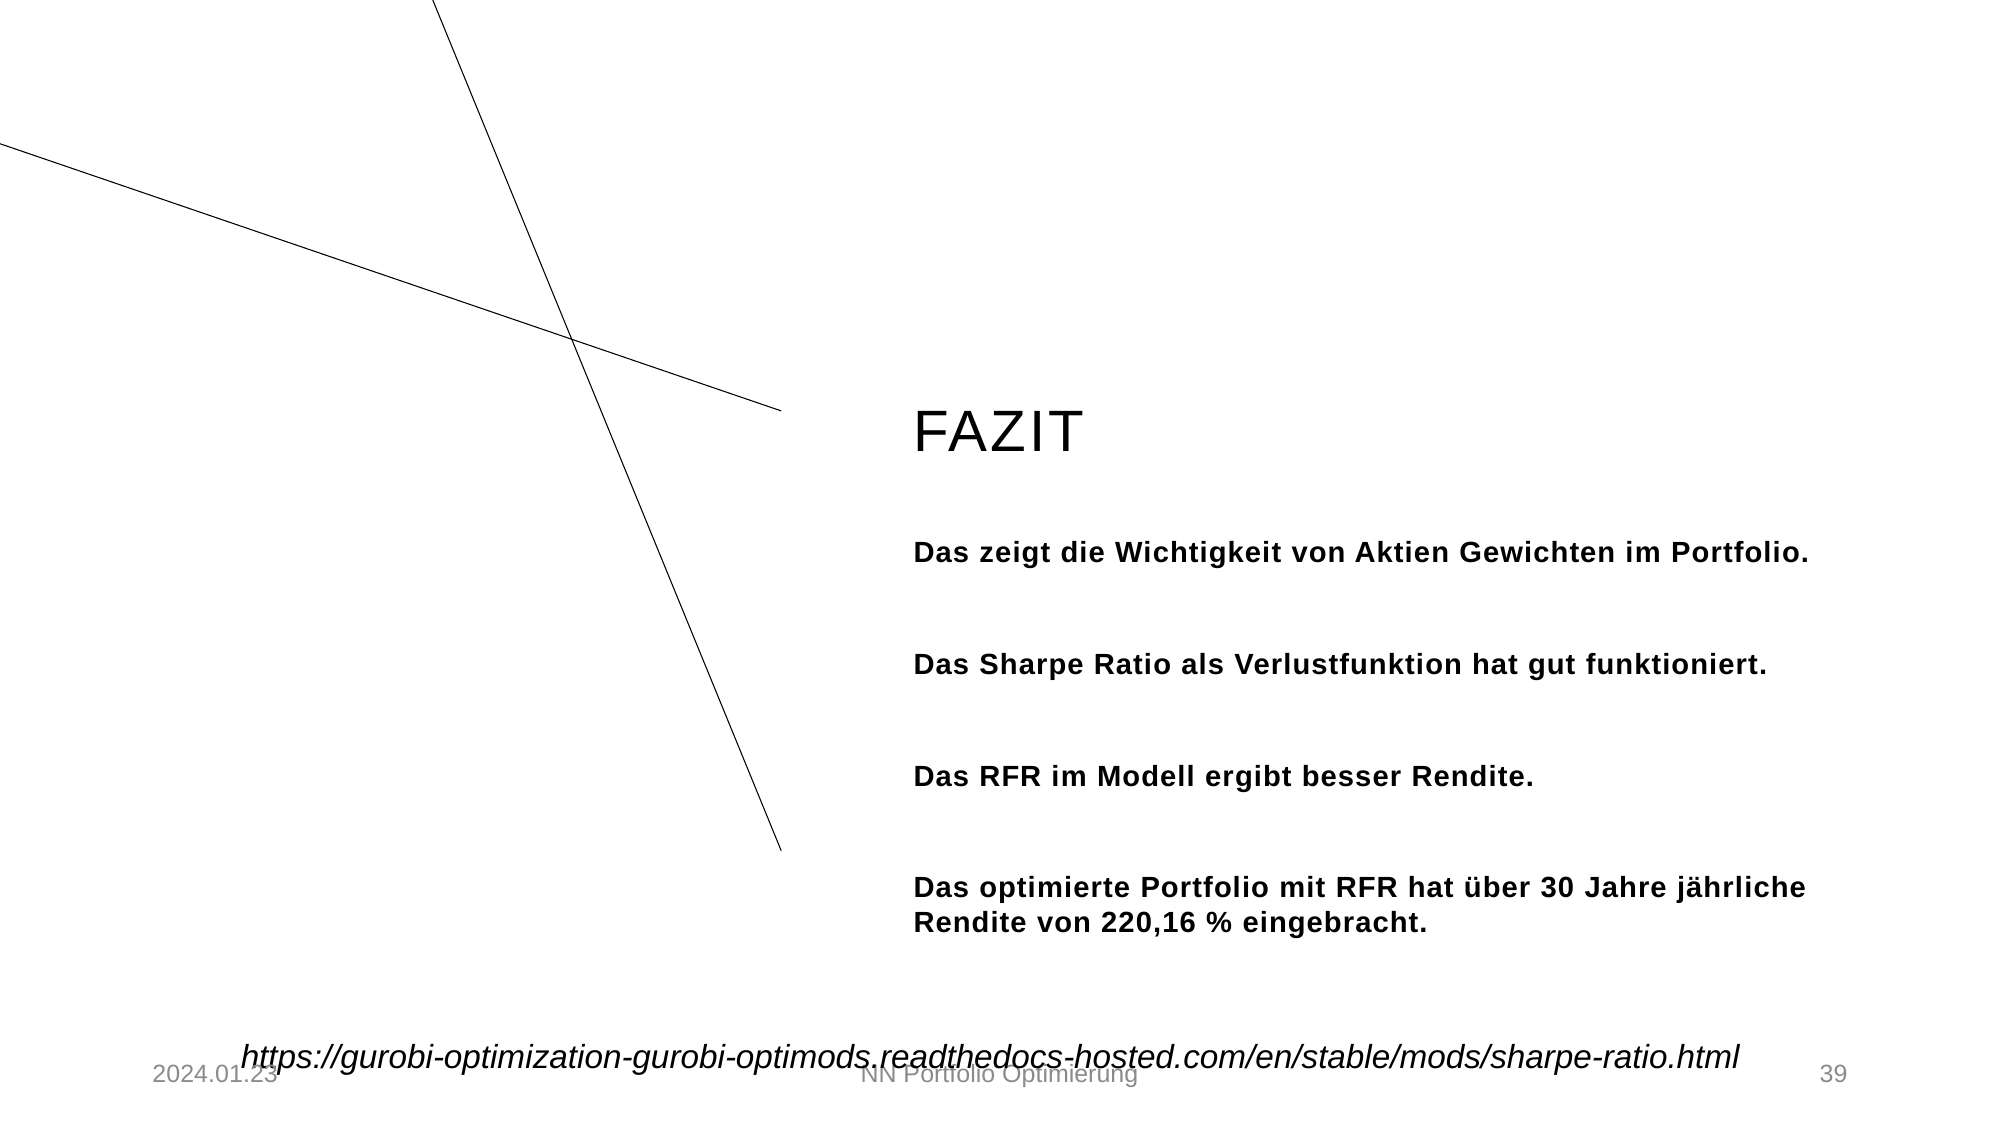

# Fazit
Das zeigt die Wichtigkeit von Aktien Gewichten im Portfolio.

Das Sharpe Ratio als Verlustfunktion hat gut funktioniert.

Das RFR im Modell ergibt besser Rendite.

Das optimierte Portfolio mit RFR hat über 30 Jahre jährliche Rendite von 220,16 % eingebracht.
https://gurobi-optimization-gurobi-optimods.readthedocs-hosted.com/en/stable/mods/sharpe-ratio.html
2024.01.23
NN Portfolio Optimierung
39